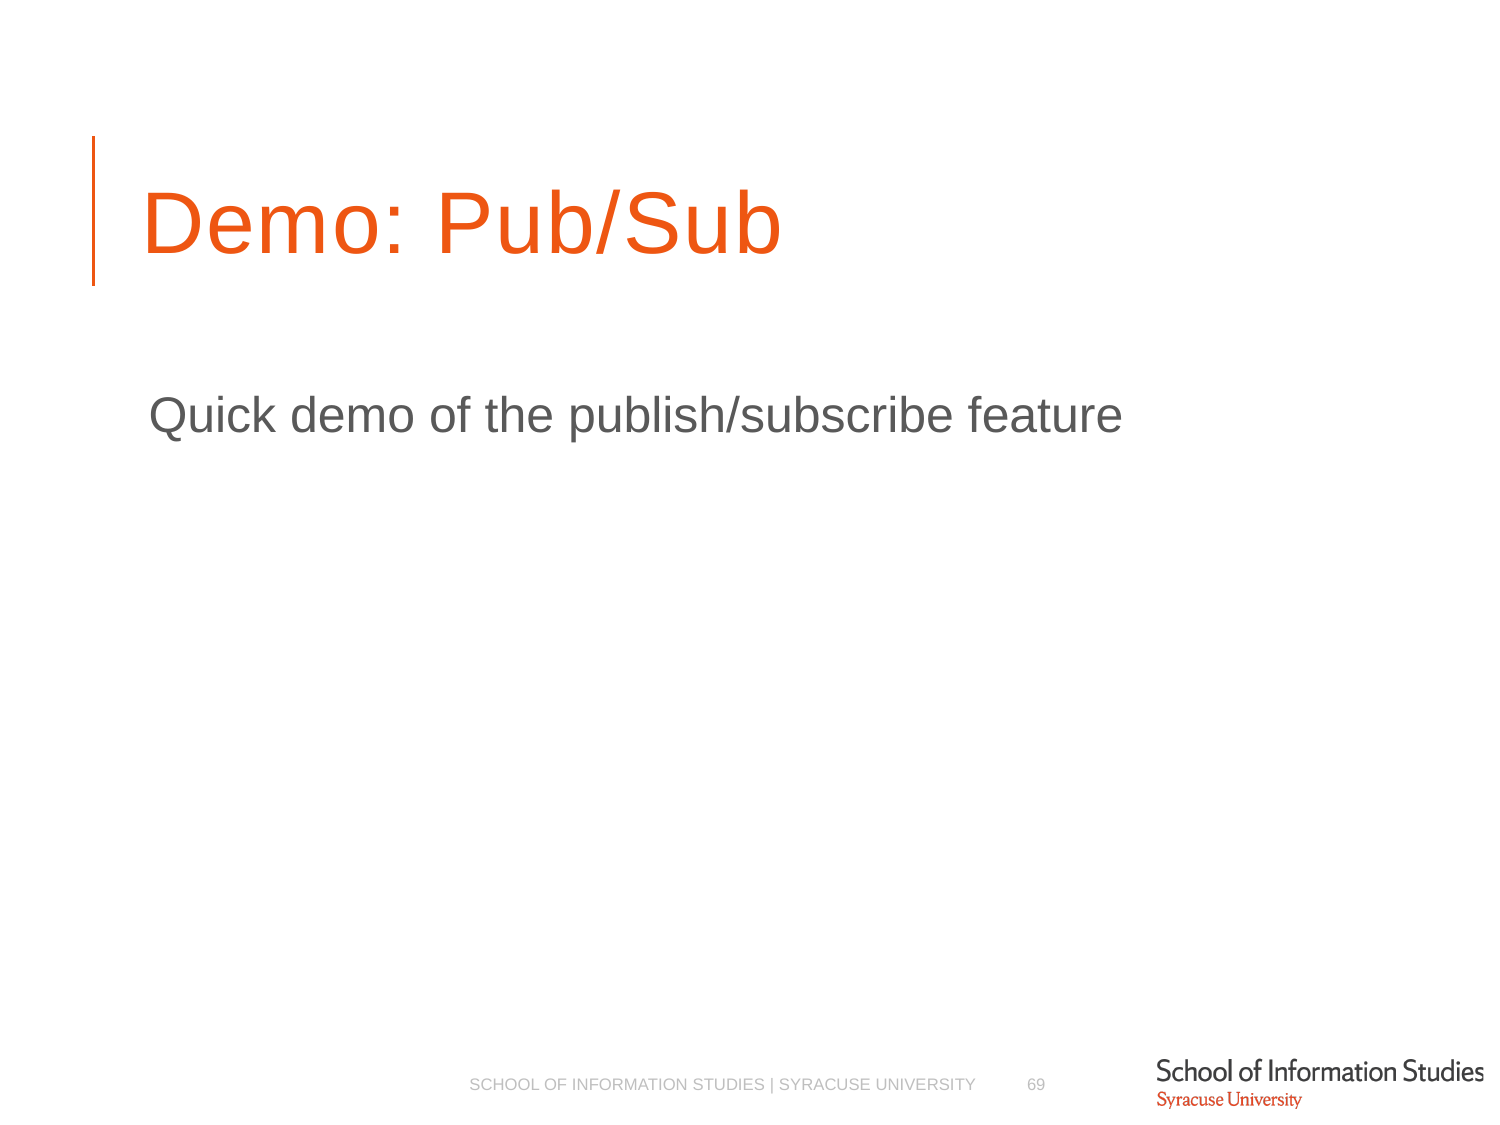

# Demo: Pub/Sub
Quick demo of the publish/subscribe feature
School of Information Studies | Syracuse University
69